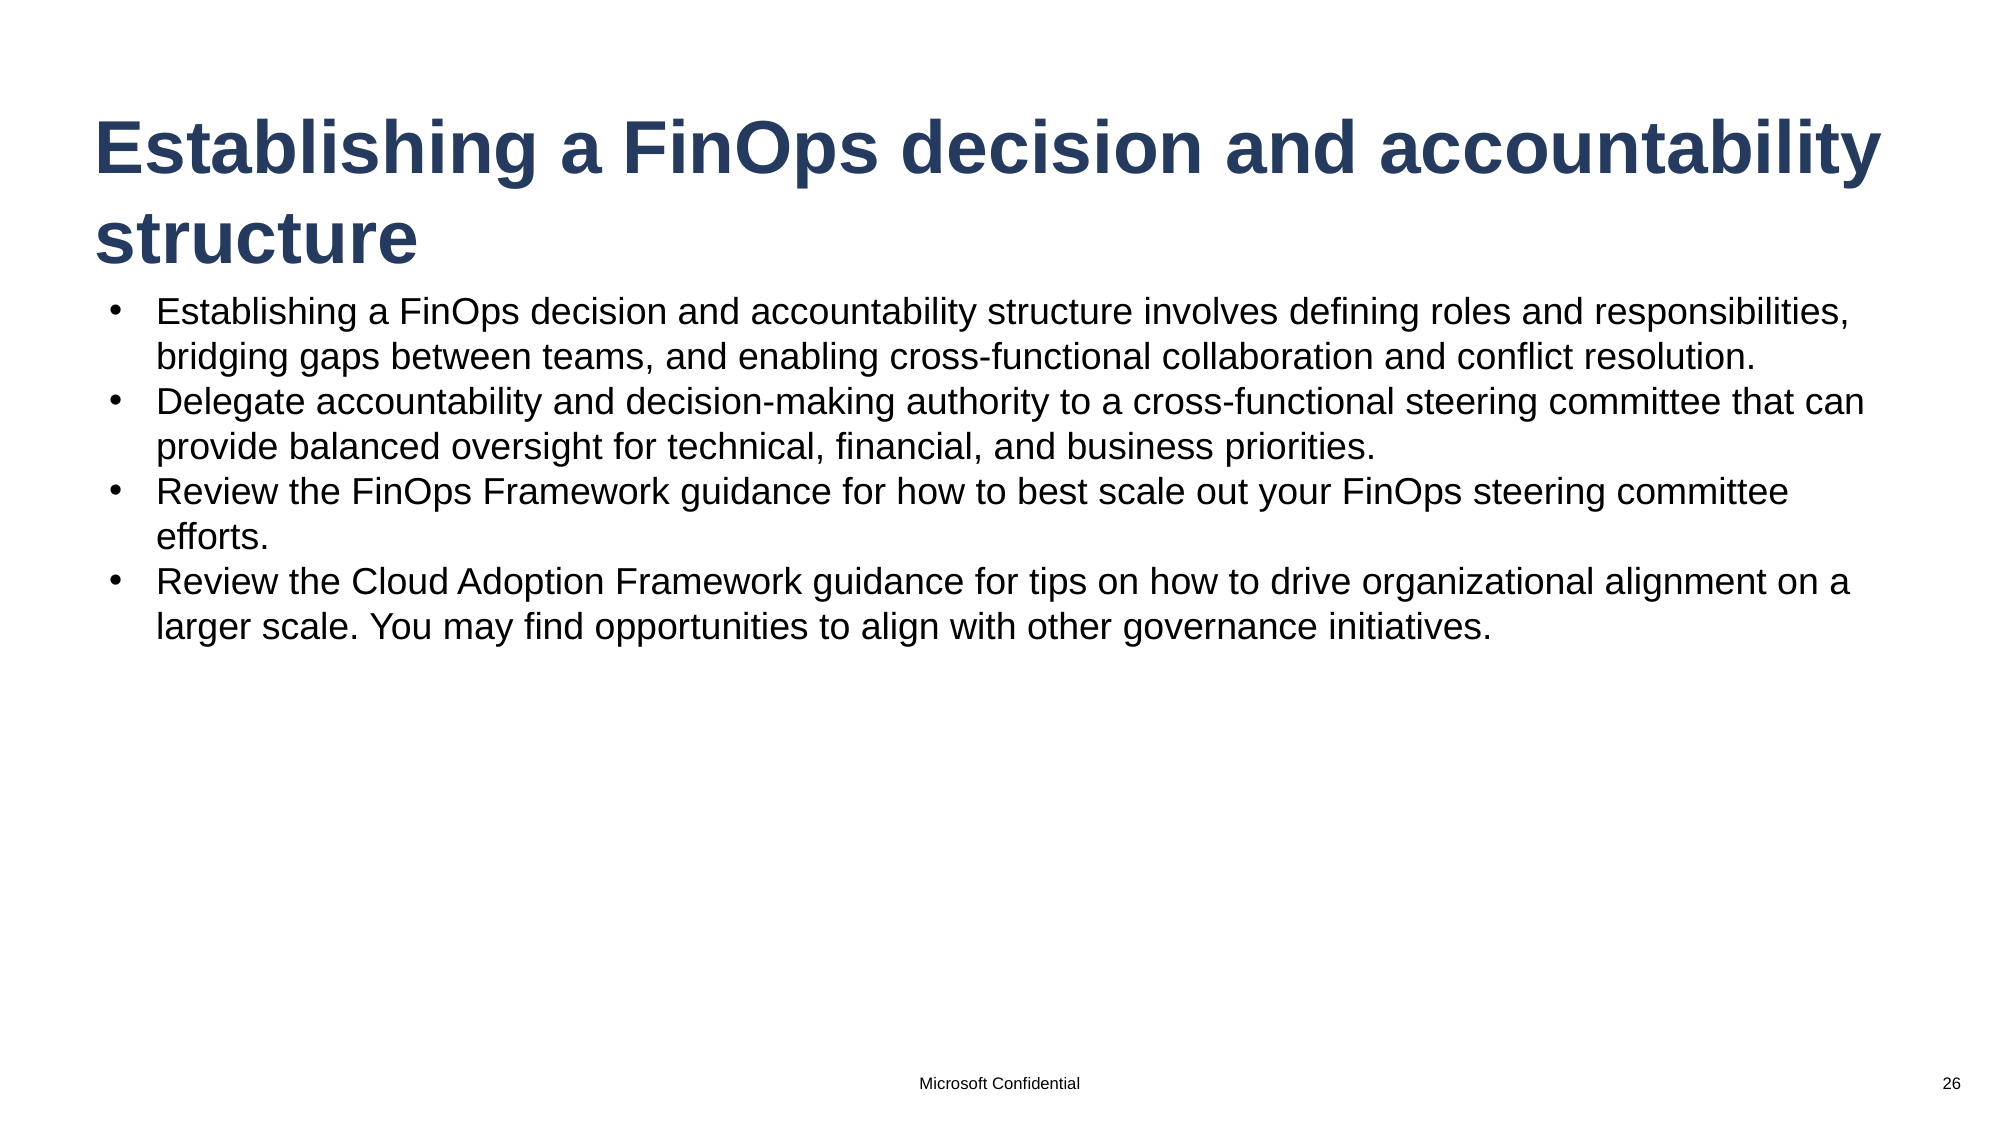

# Establishing a FinOps decision and accountability structure
Establishing a FinOps decision and accountability structure involves defining roles and responsibilities, bridging gaps between teams, and enabling cross-functional collaboration and conflict resolution.
Delegate accountability and decision-making authority to a cross-functional steering committee that can provide balanced oversight for technical, financial, and business priorities.
Review the FinOps Framework guidance for how to best scale out your FinOps steering committee efforts.
Review the Cloud Adoption Framework guidance for tips on how to drive organizational alignment on a larger scale. You may find opportunities to align with other governance initiatives.

Microsoft Confidential
26